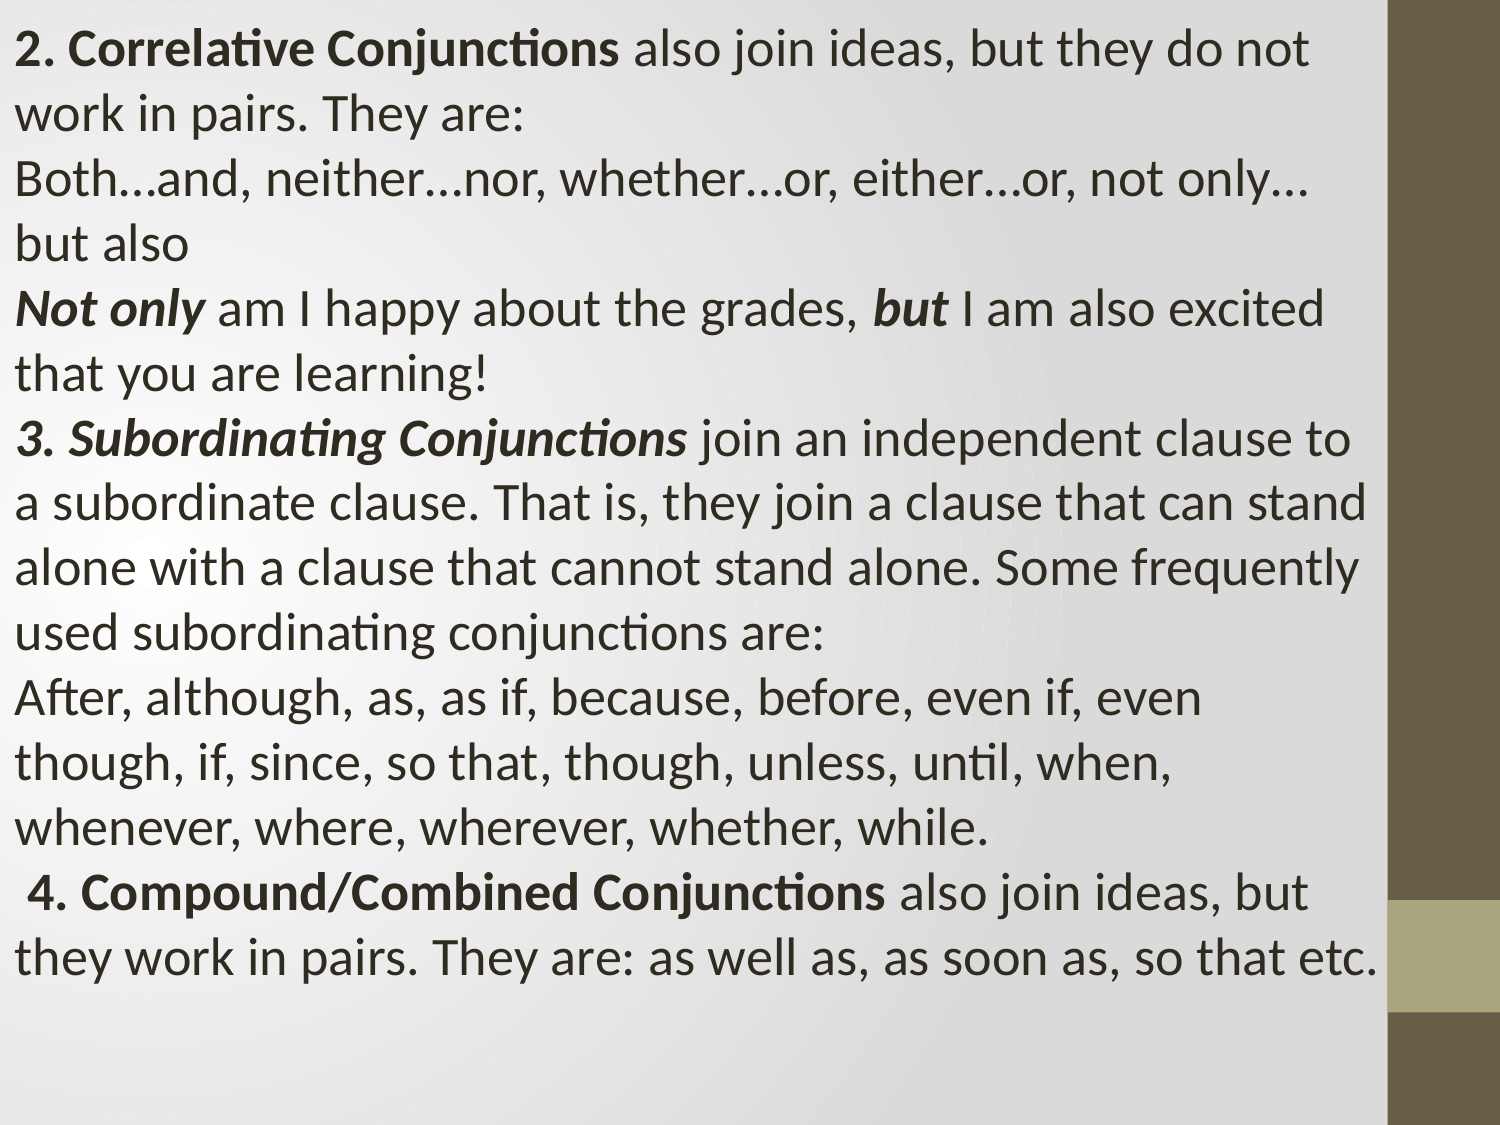

2. Correlative Conjunctions also join ideas, but they do not work in pairs. They are:
Both…and, neither…nor, whether…or, either…or, not only…but also
Not only am I happy about the grades, but I am also excited that you are learning!
3. Subordinating Conjunctions join an independent clause to a subordinate clause. That is, they join a clause that can stand alone with a clause that cannot stand alone. Some frequently used subordinating conjunctions are:
After, although, as, as if, because, before, even if, even though, if, since, so that, though, unless, until, when, whenever, where, wherever, whether, while.
 4. Compound/Combined Conjunctions also join ideas, but they work in pairs. They are: as well as, as soon as, so that etc.